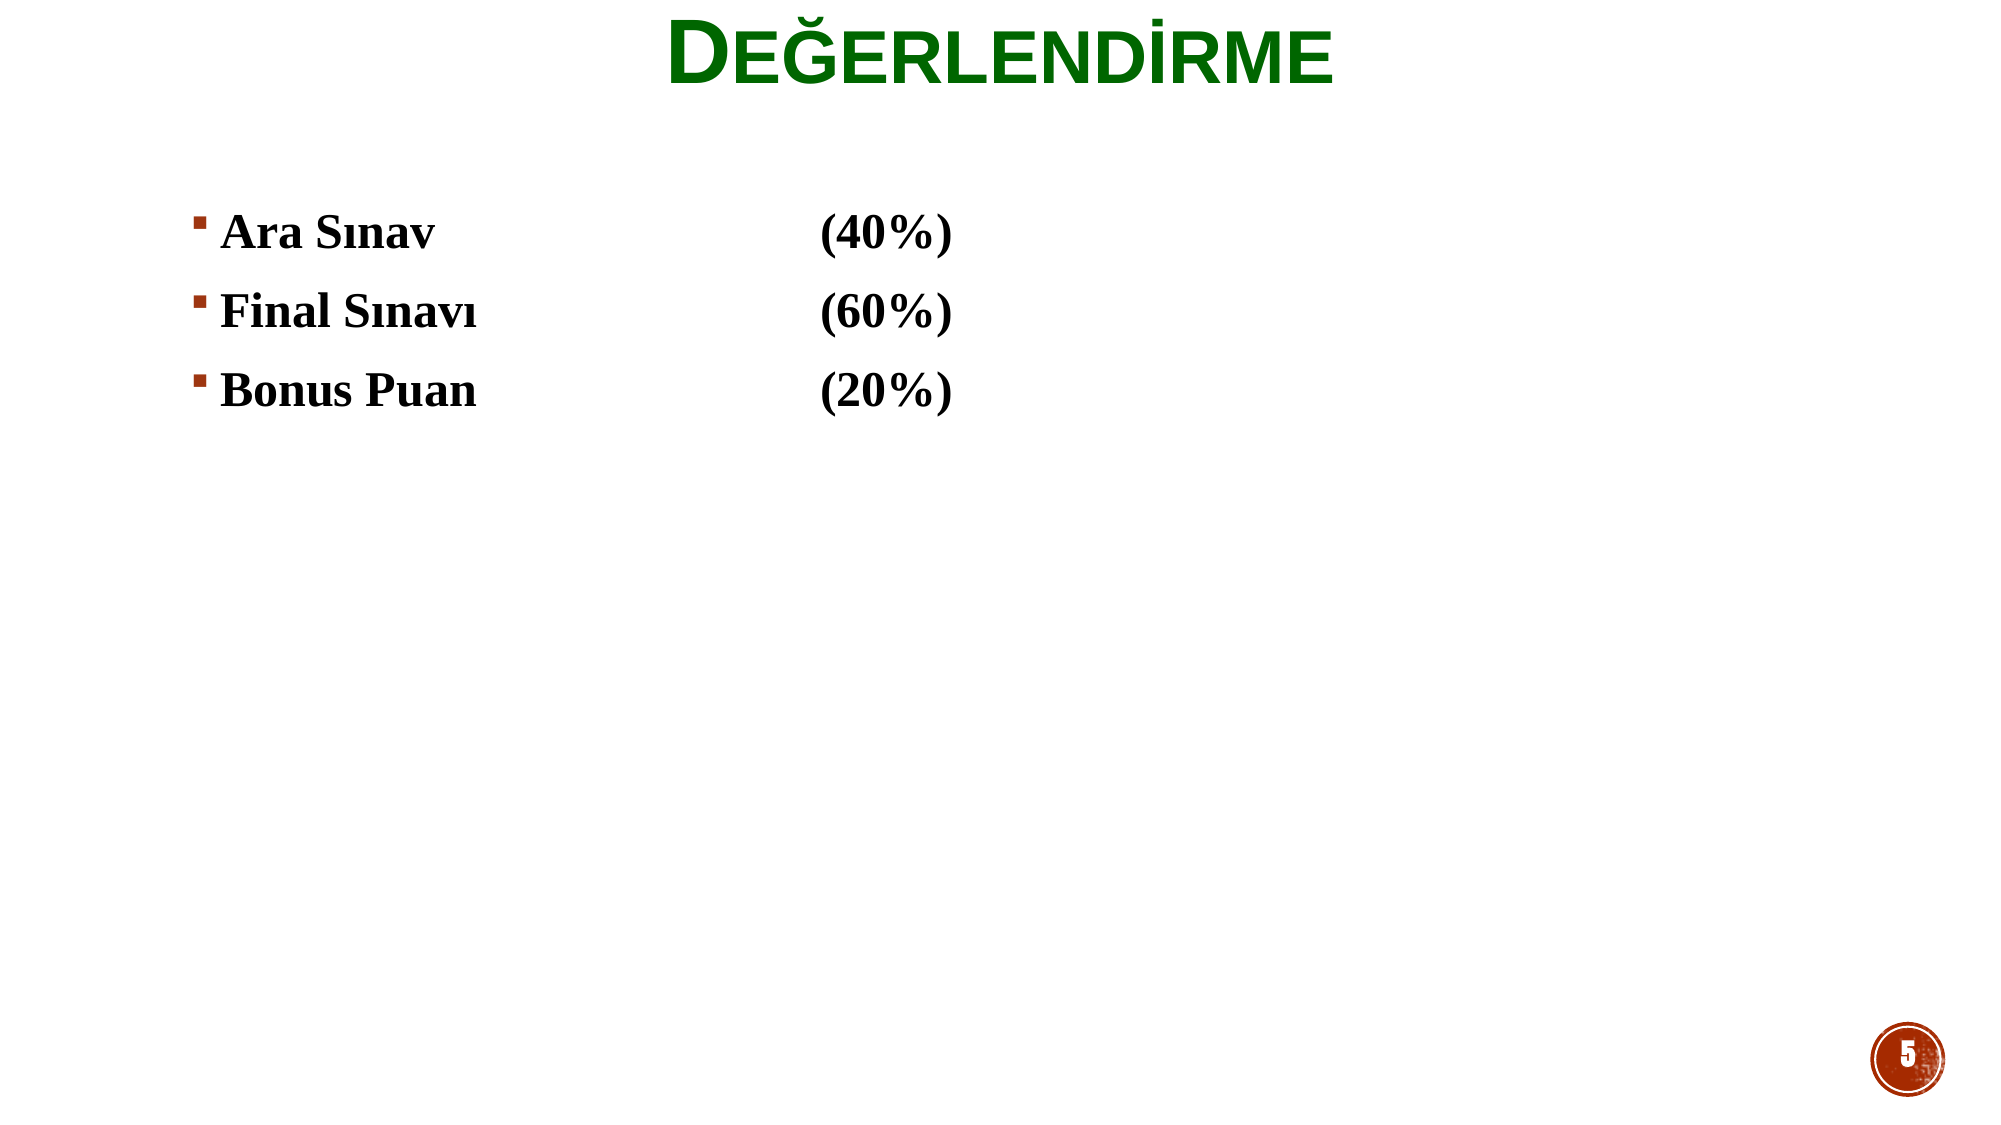

DEĞERLENDİRME
Ara Sınav 			(40%)
Final Sınavı			(60%)
Bonus Puan			(20%)
5